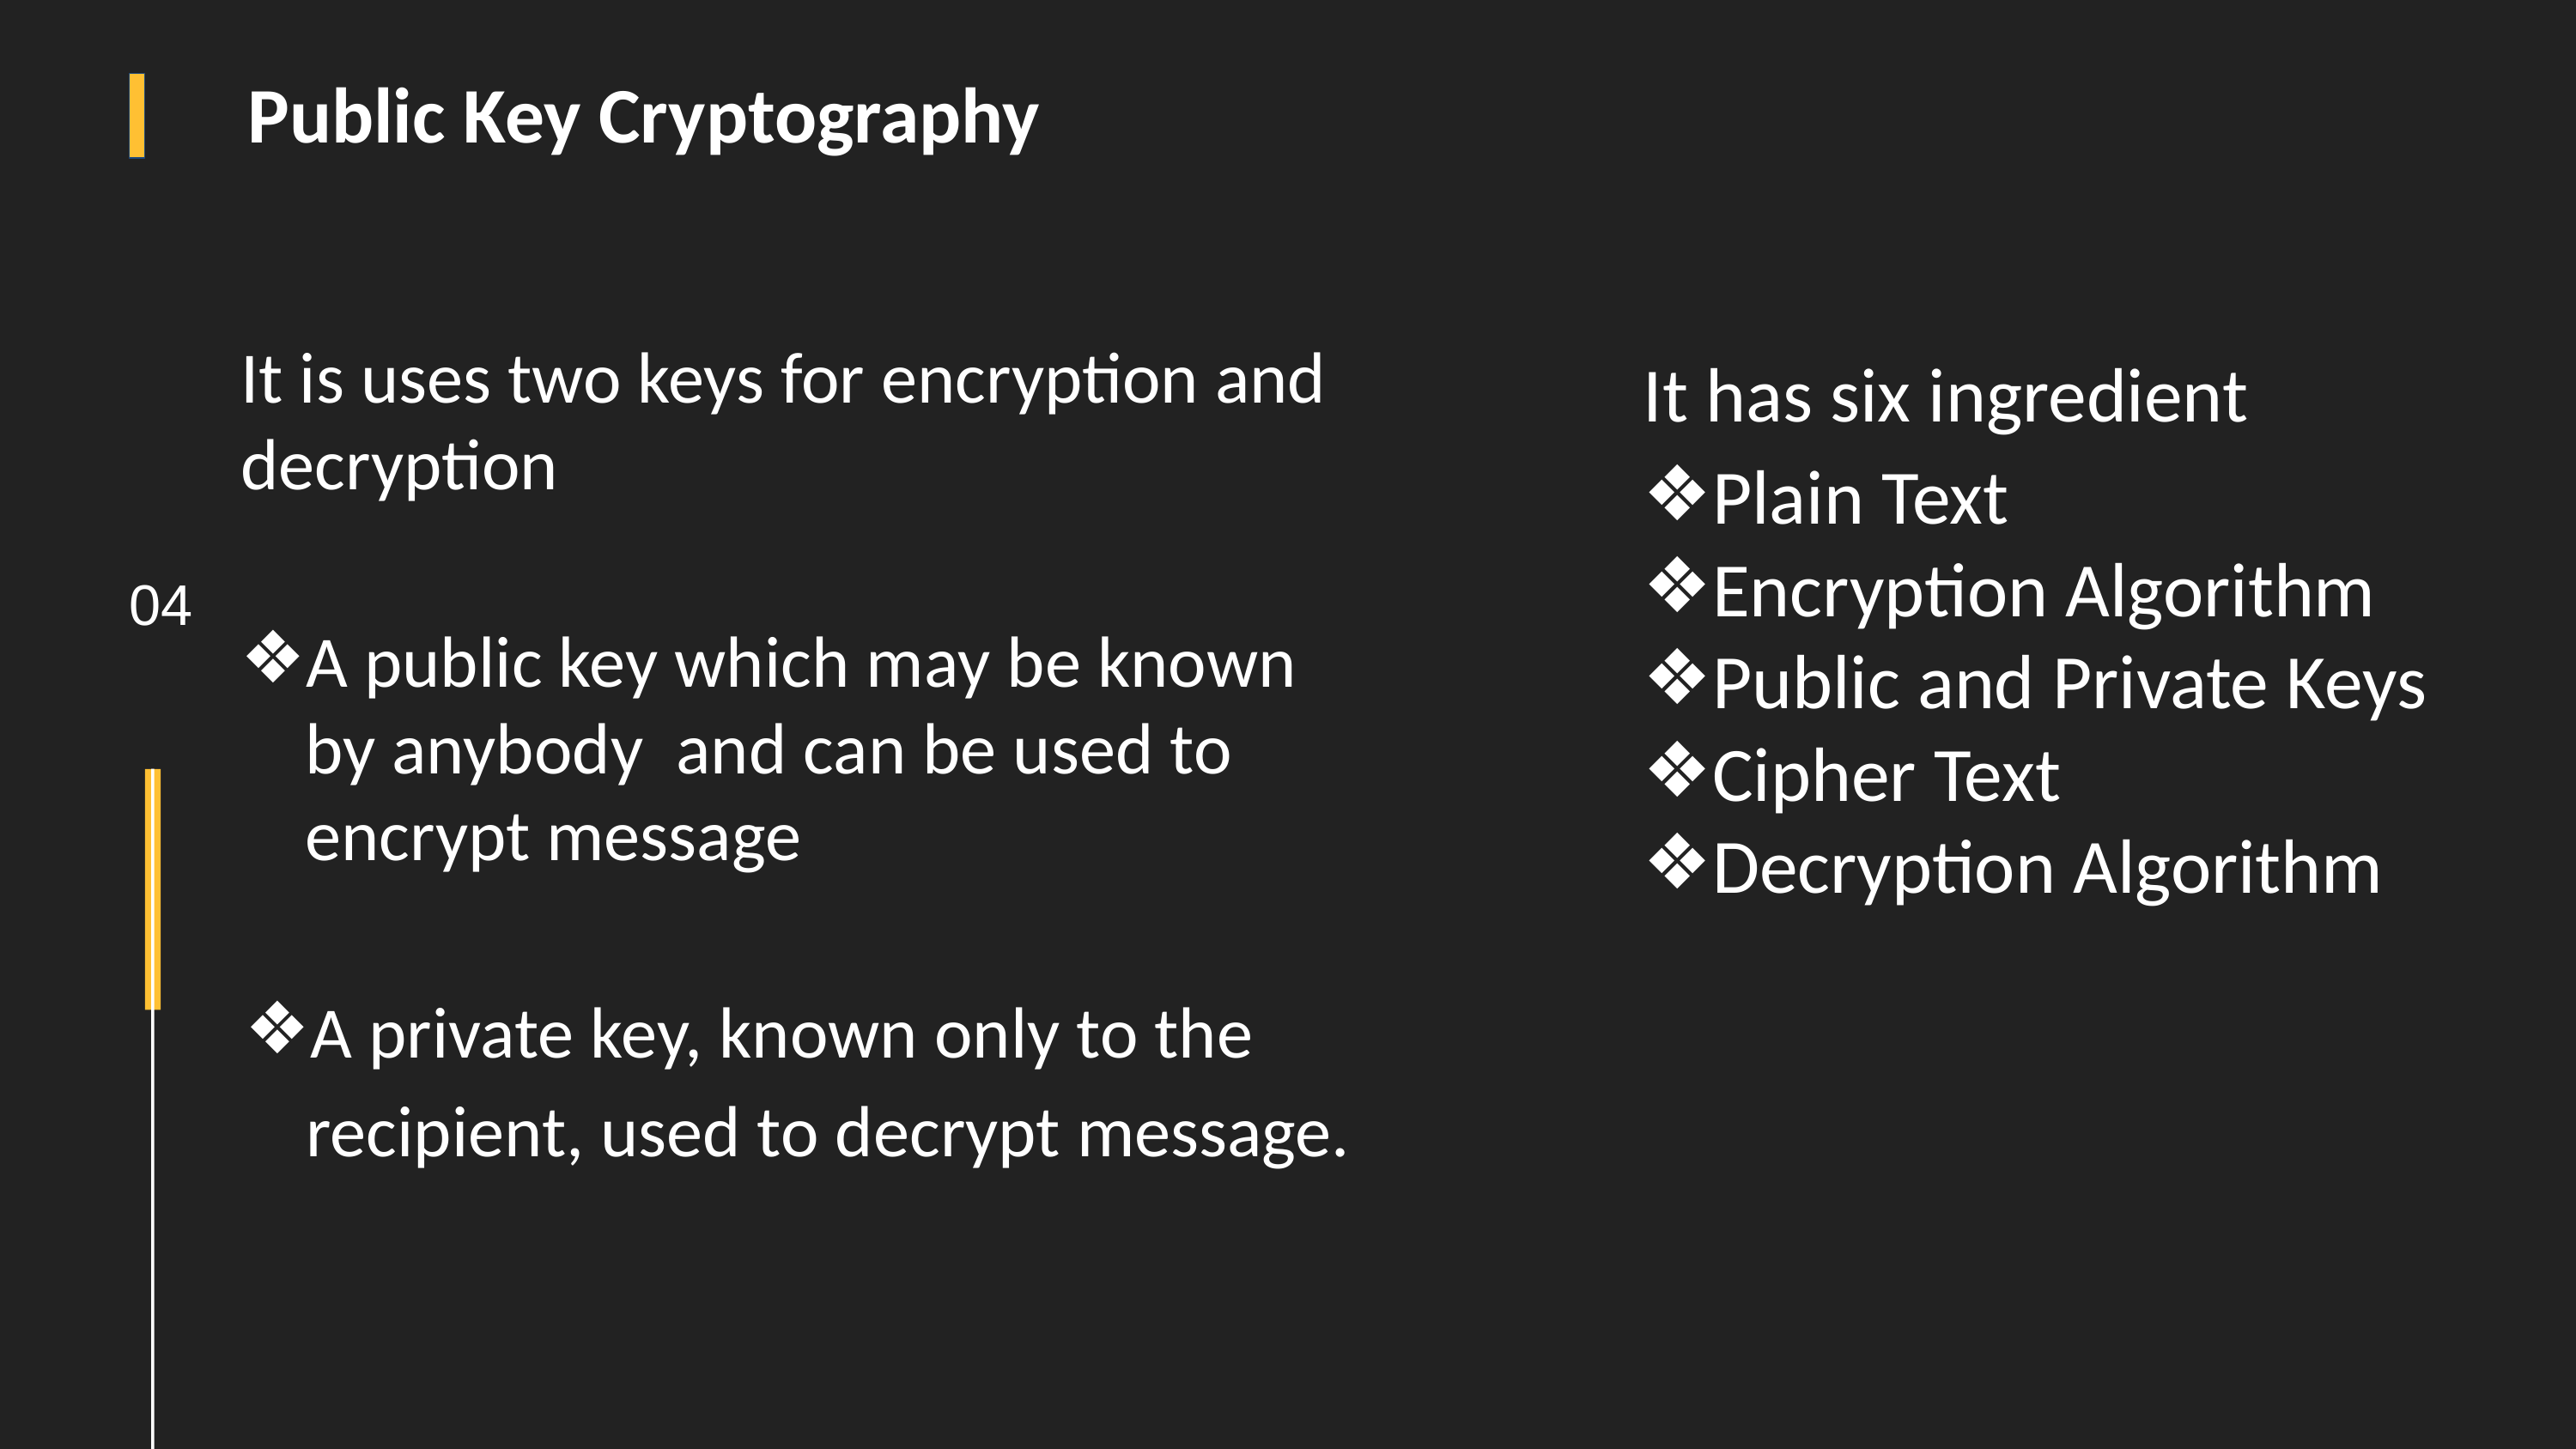

# Public Key Cryptography

It is uses two keys for encryption and decryption

A public key which may be known by anybody  and can be used to encrypt message

A private key, known only to the
    recipient, used to decrypt message.

It has six ingredient
Plain Text
Encryption Algorithm
Public and Private Keys
Cipher Text
Decryption Algorithm

04